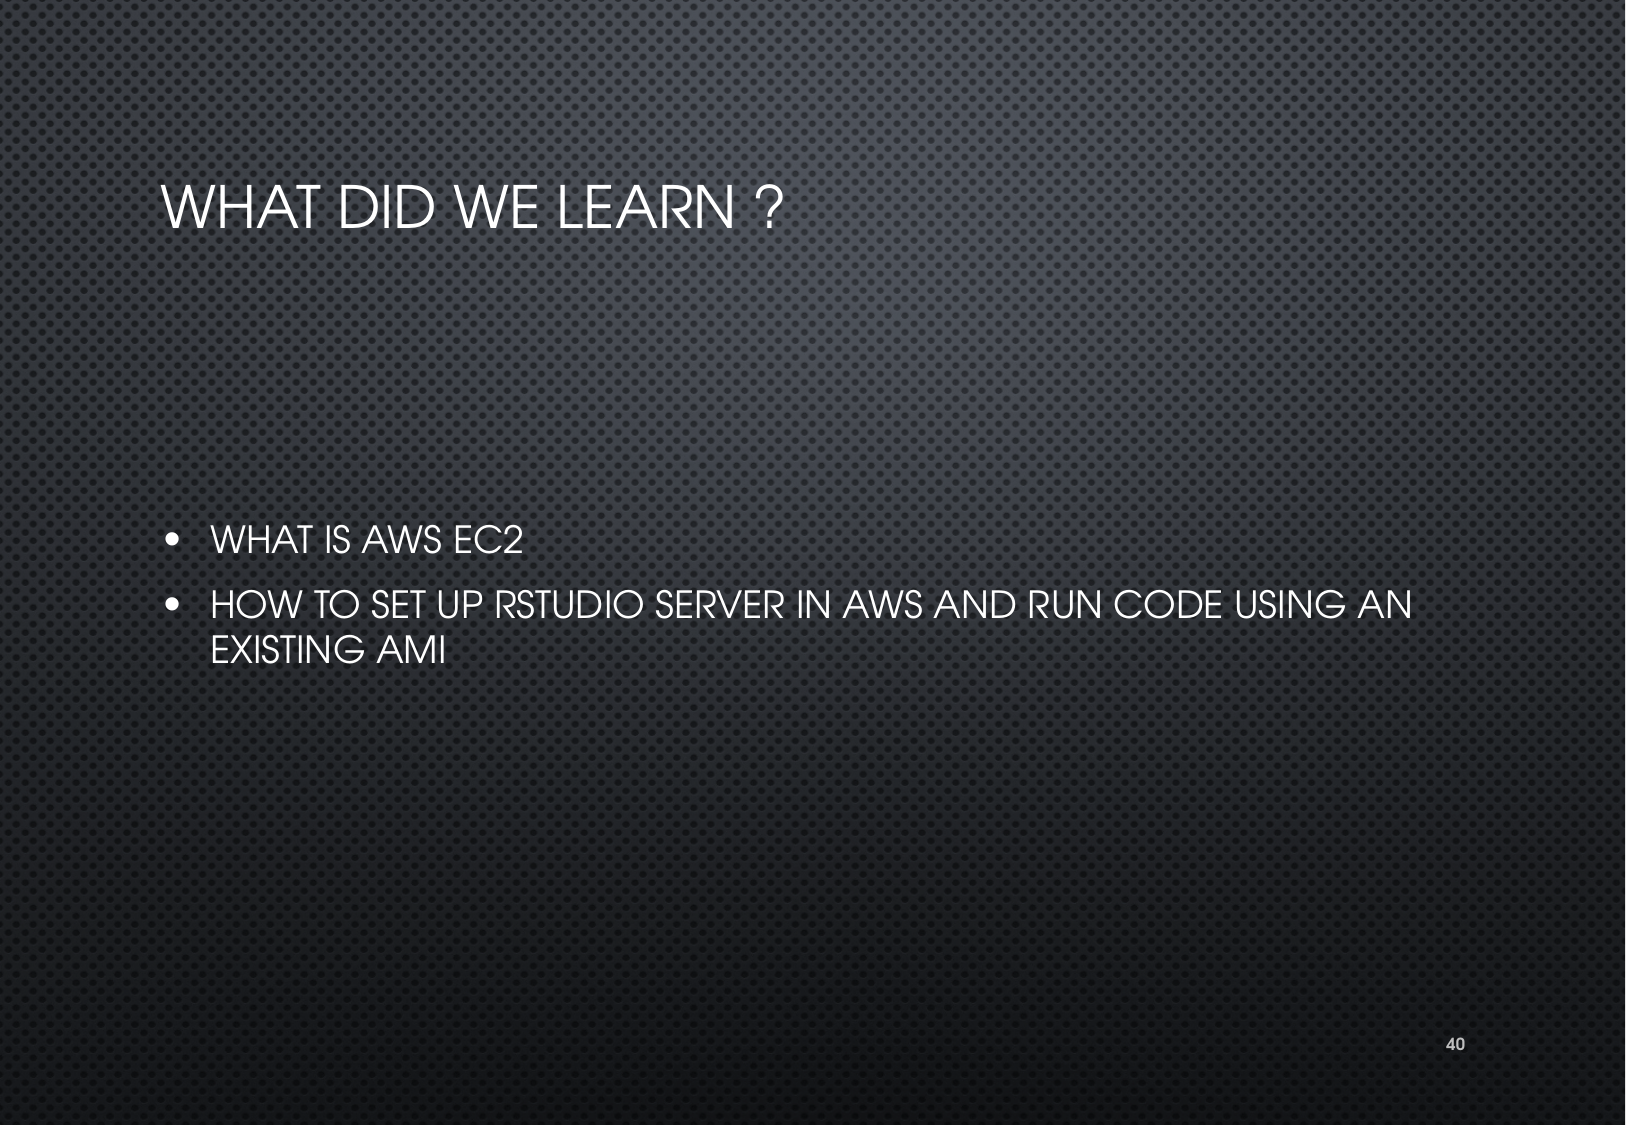

# What did we learn ?
What is aws ec2
How to set up RStudio server in AWS and run code using an existing AMI
40